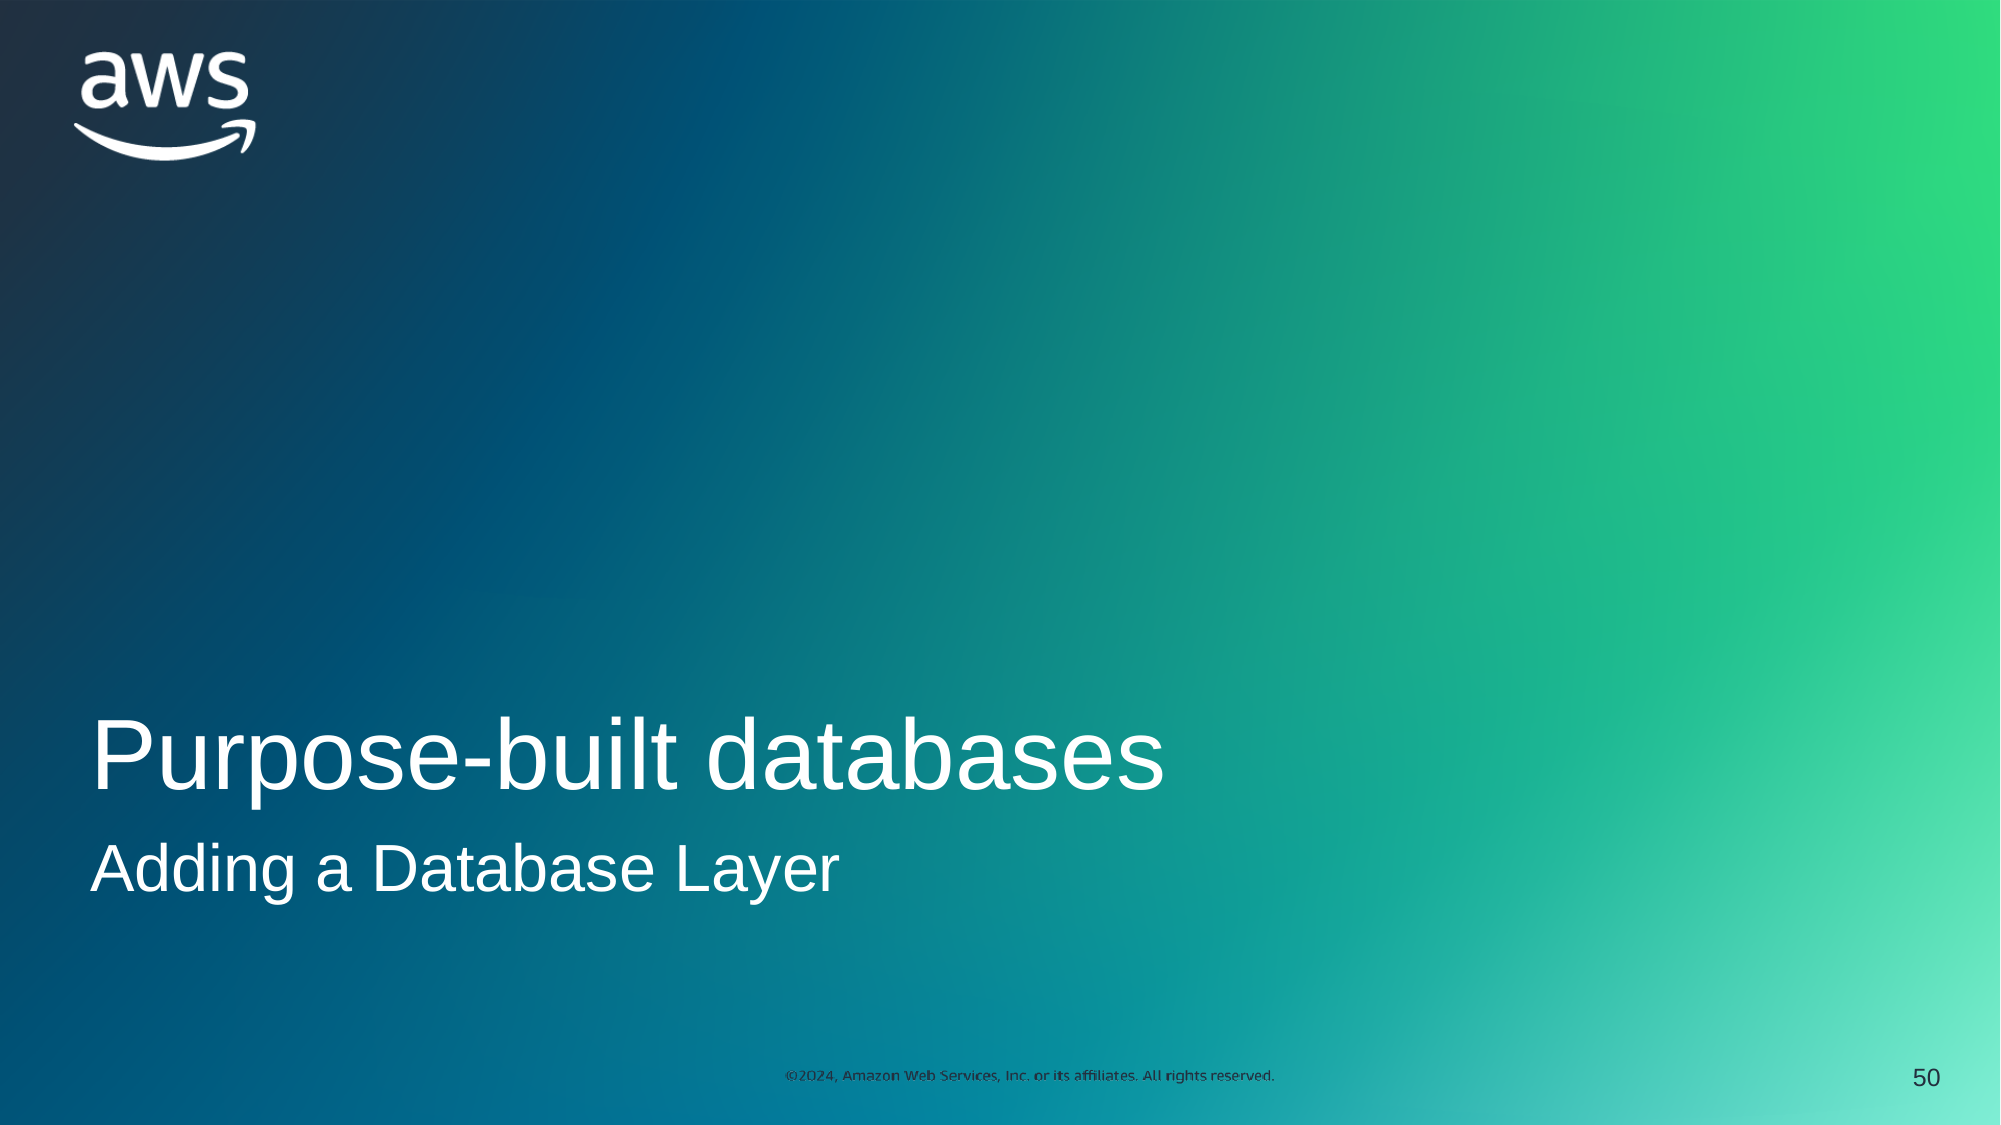

# Purpose-built databases
Adding a Database Layer
50